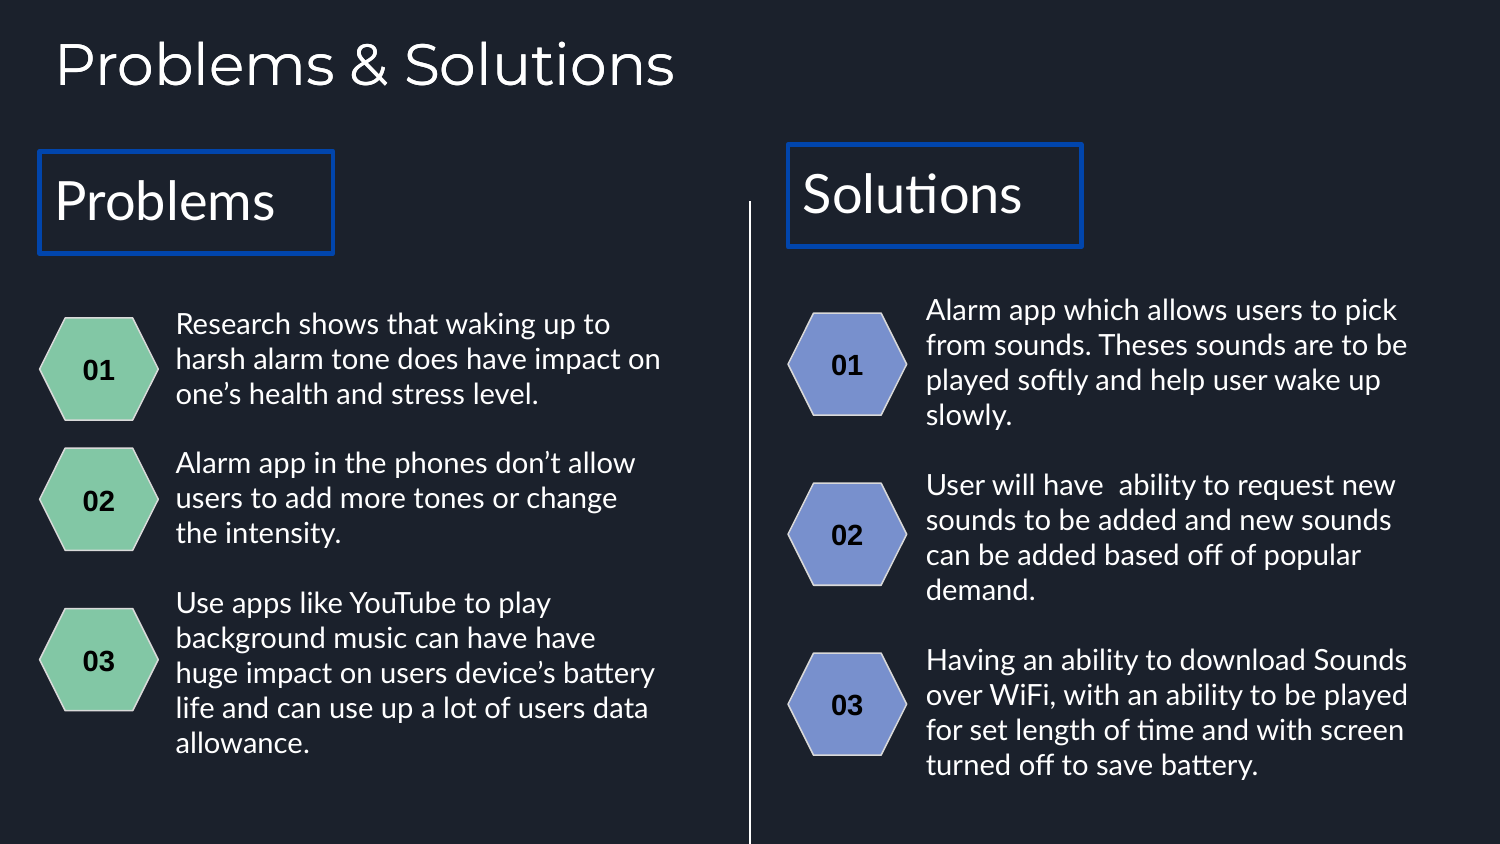

Problems & Solutions
Problems & Solutions
Solutions
Problems
Alarm app which allows users to pick from sounds. Theses sounds are to be played softly and help user wake up slowly.

User will have  ability to request new sounds to be added and new sounds can be added based off of popular demand.

Having an ability to download Sounds over WiFi, with an ability to be played for set length of time and with screen turned off to save battery.
Research shows that waking up to harsh alarm tone does have impact on one’s health and stress level.

Alarm app in the phones don’t allow users to add more tones or change the intensity.

Use apps like YouTube to play background music can have have huge impact on users device’s battery life and can use up a lot of users data allowance.

01
01
02
02
03
03